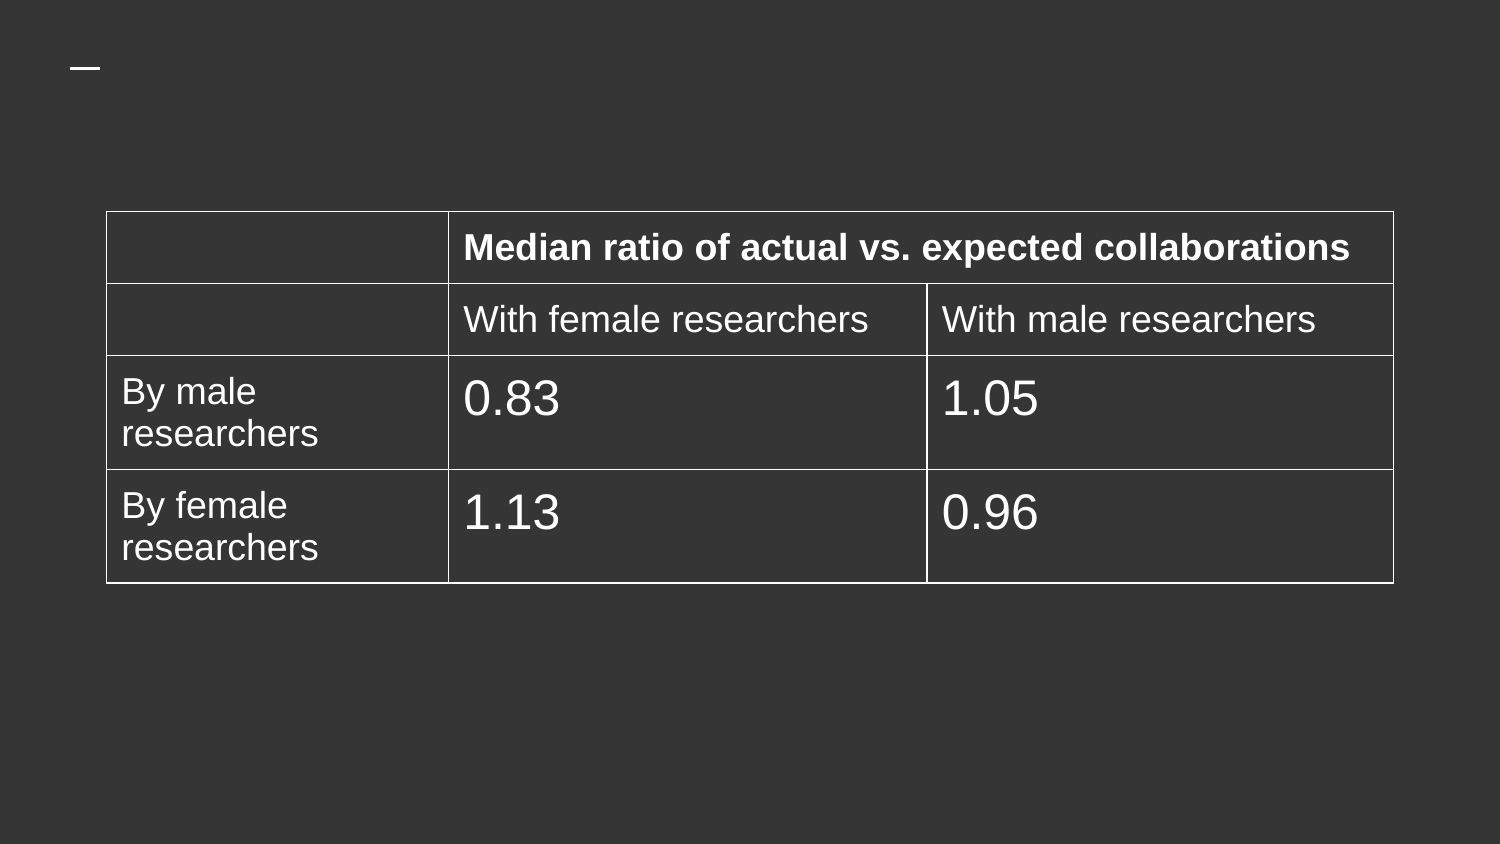

|  | Median ratio of actual vs. expected collaborations |  |
| --- | --- | --- |
|  | With female researchers | With male researchers |
| By male researchers | 0.83 | 1.05 |
| By female researchers | 1.13 | 0.96 |